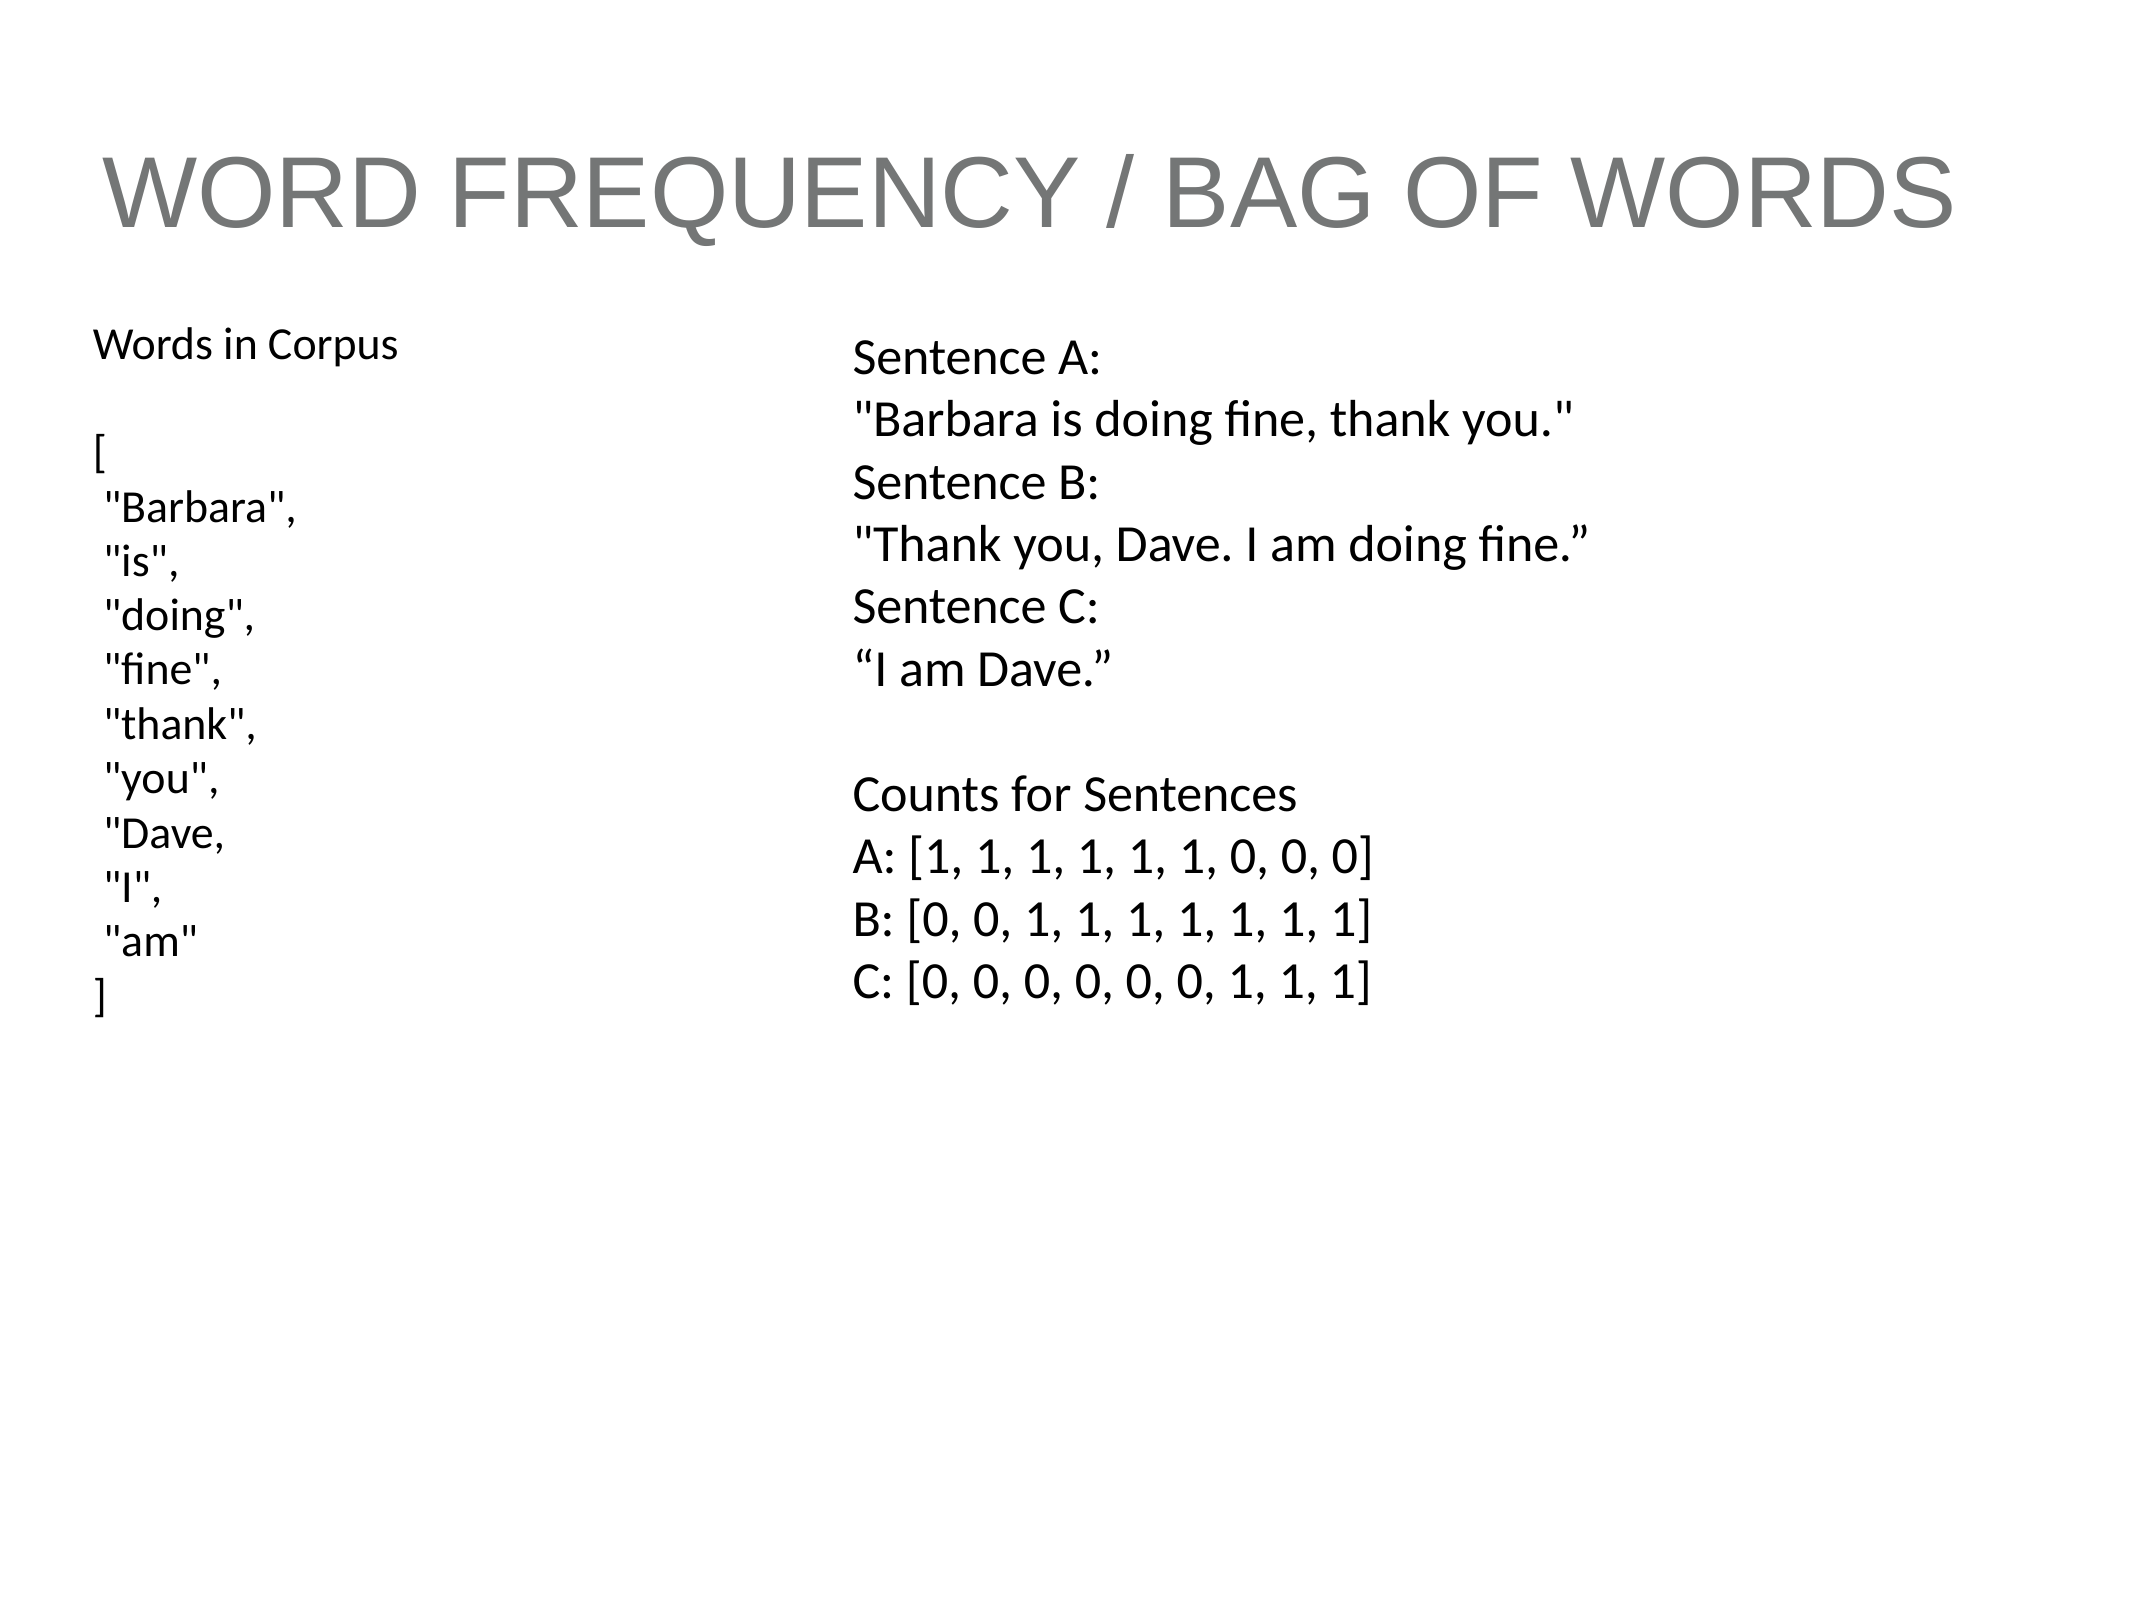

# Word Frequency / Bag of Words

Sentence A:
"Barbara is doing fine, thank you."
Sentence B:
"Thank you, Dave. I am doing fine.”
Sentence C:
“I am Dave.”

Counts for Sentences
A: [1, 1, 1, 1, 1, 1, 0, 0, 0]
B: [0, 0, 1, 1, 1, 1, 1, 1, 1]
C: [0, 0, 0, 0, 0, 0, 1, 1, 1]
Words in Corpus

[
 "Barbara",
 "is",
 "doing",
 "fine",
 "thank",
 "you",
 "Dave,
 "I",
 "am"
]